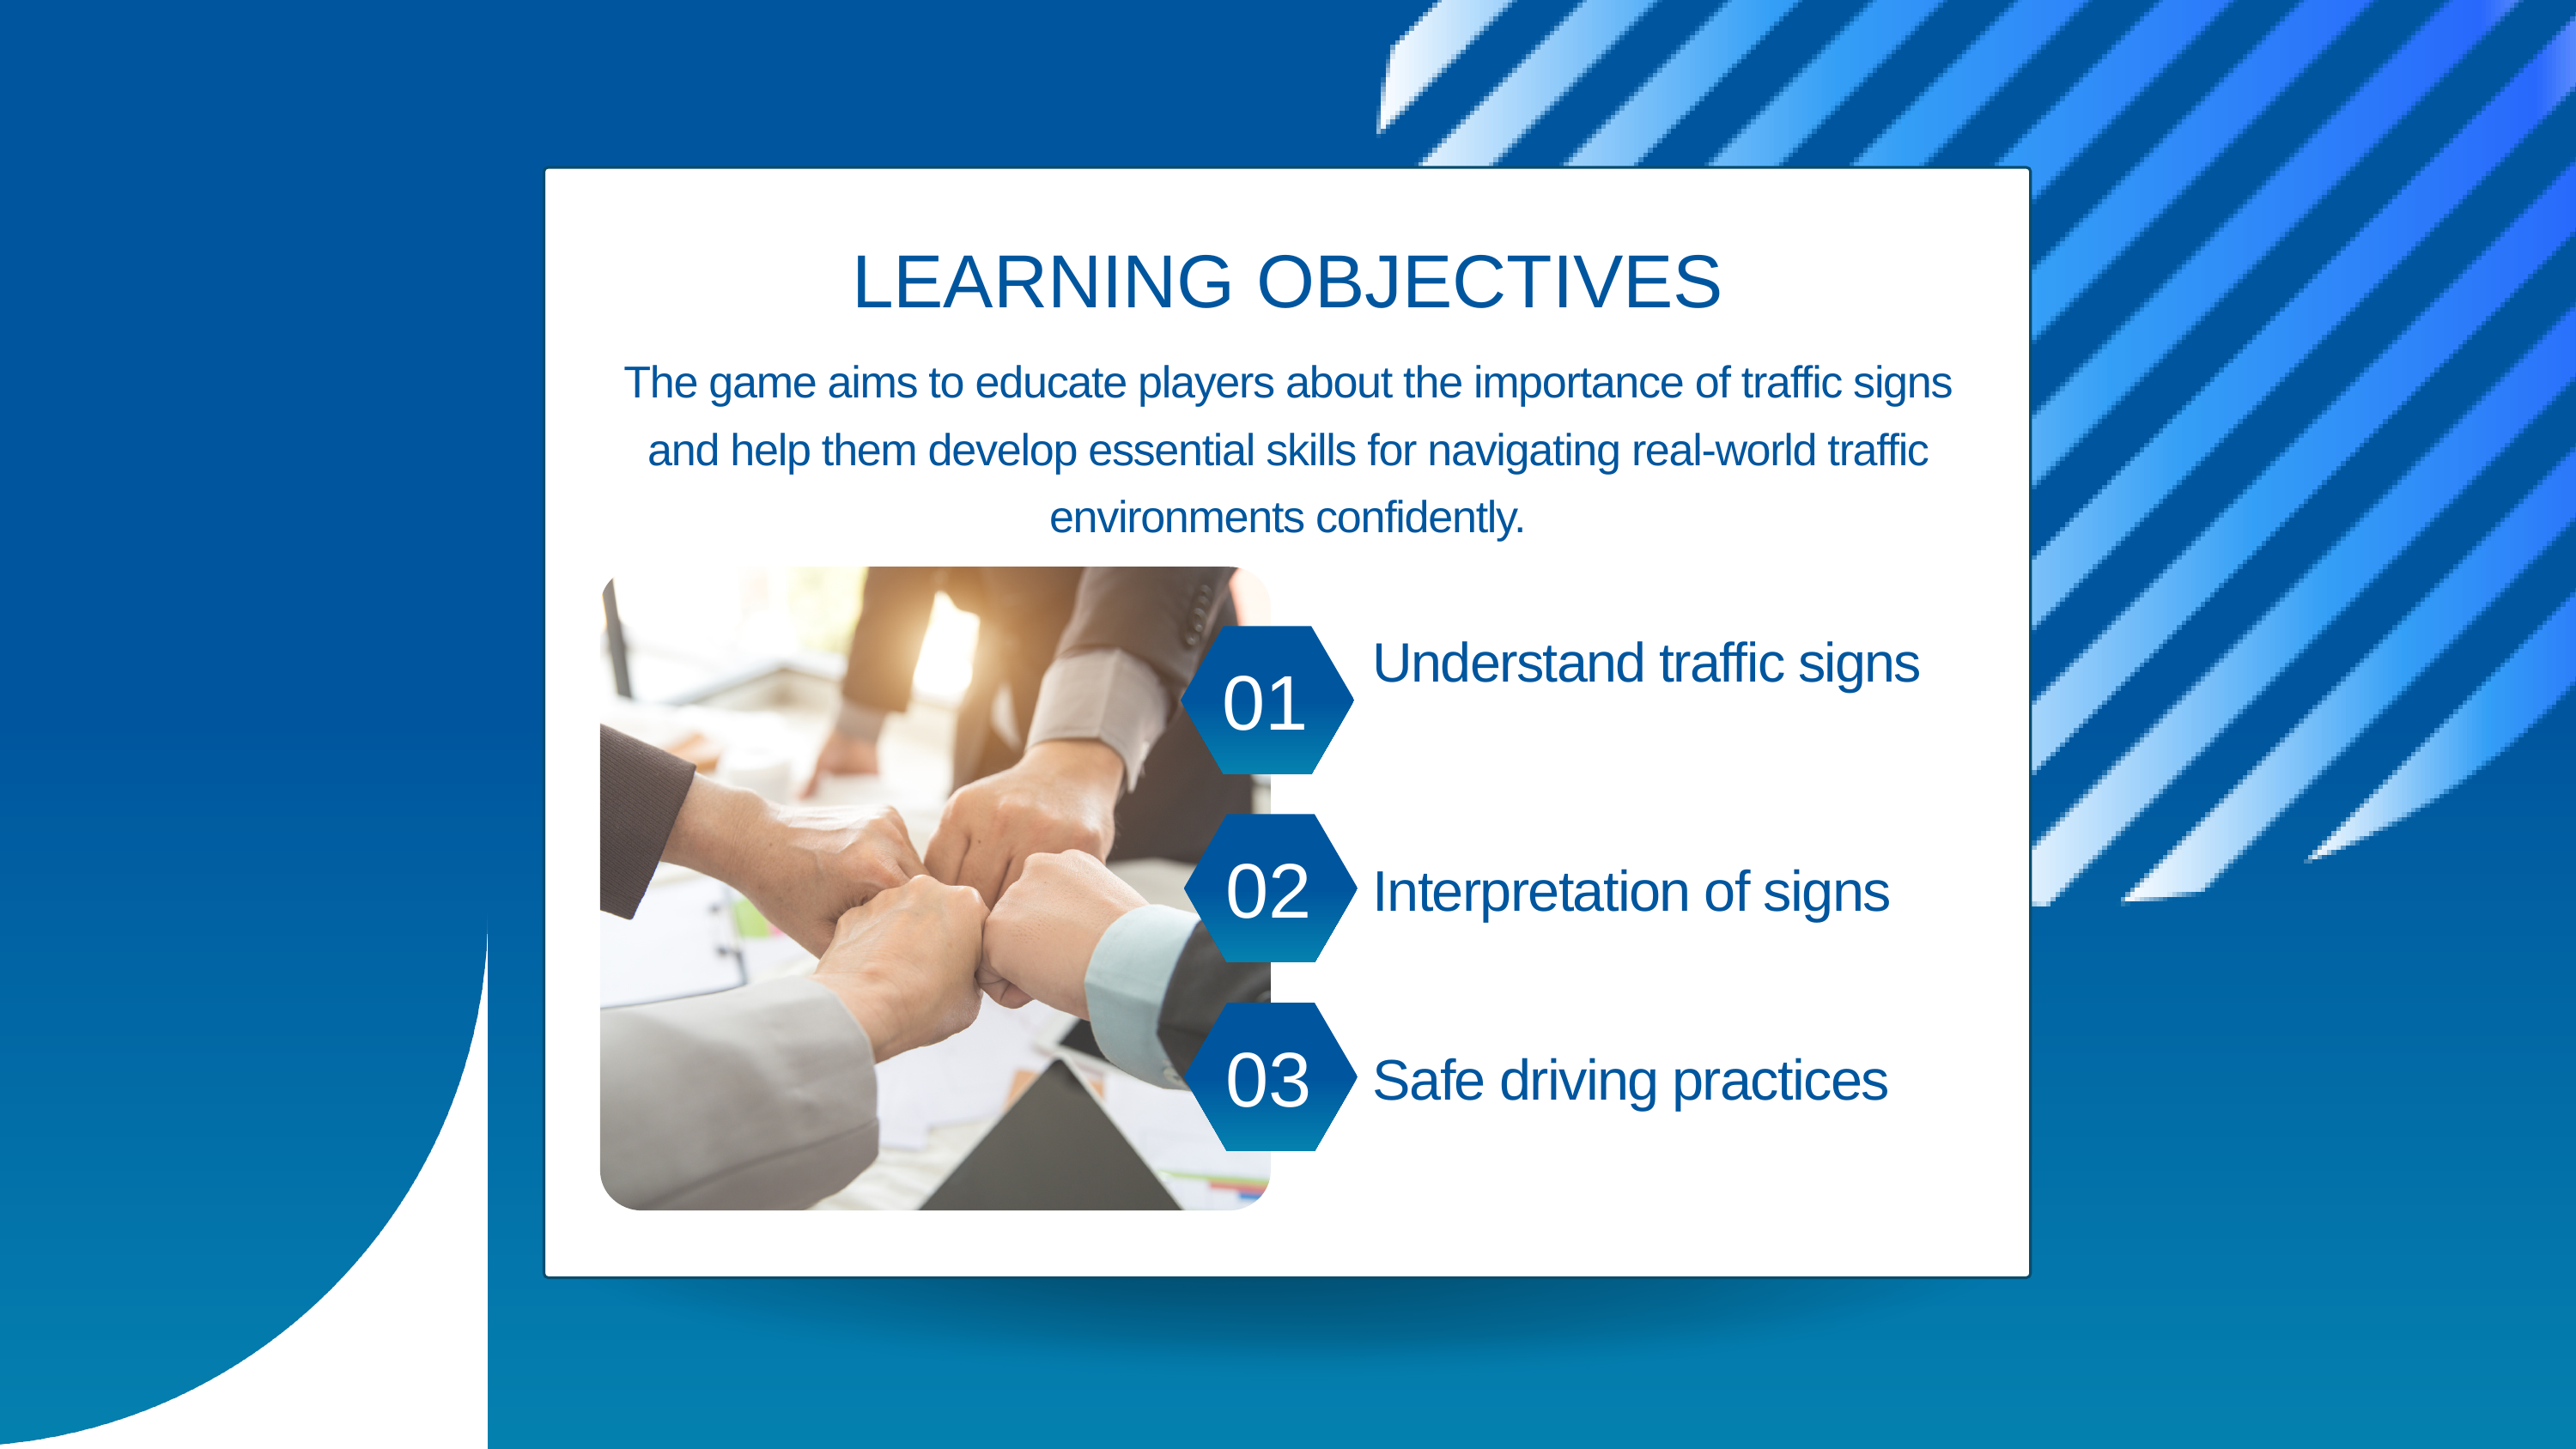

LEARNING OBJECTIVES
The game aims to educate players about the importance of traffic signs and help them develop essential skills for navigating real-world traffic environments confidently.

Understand traffic signs

01

02
Interpretation of signs

03
Safe driving practices